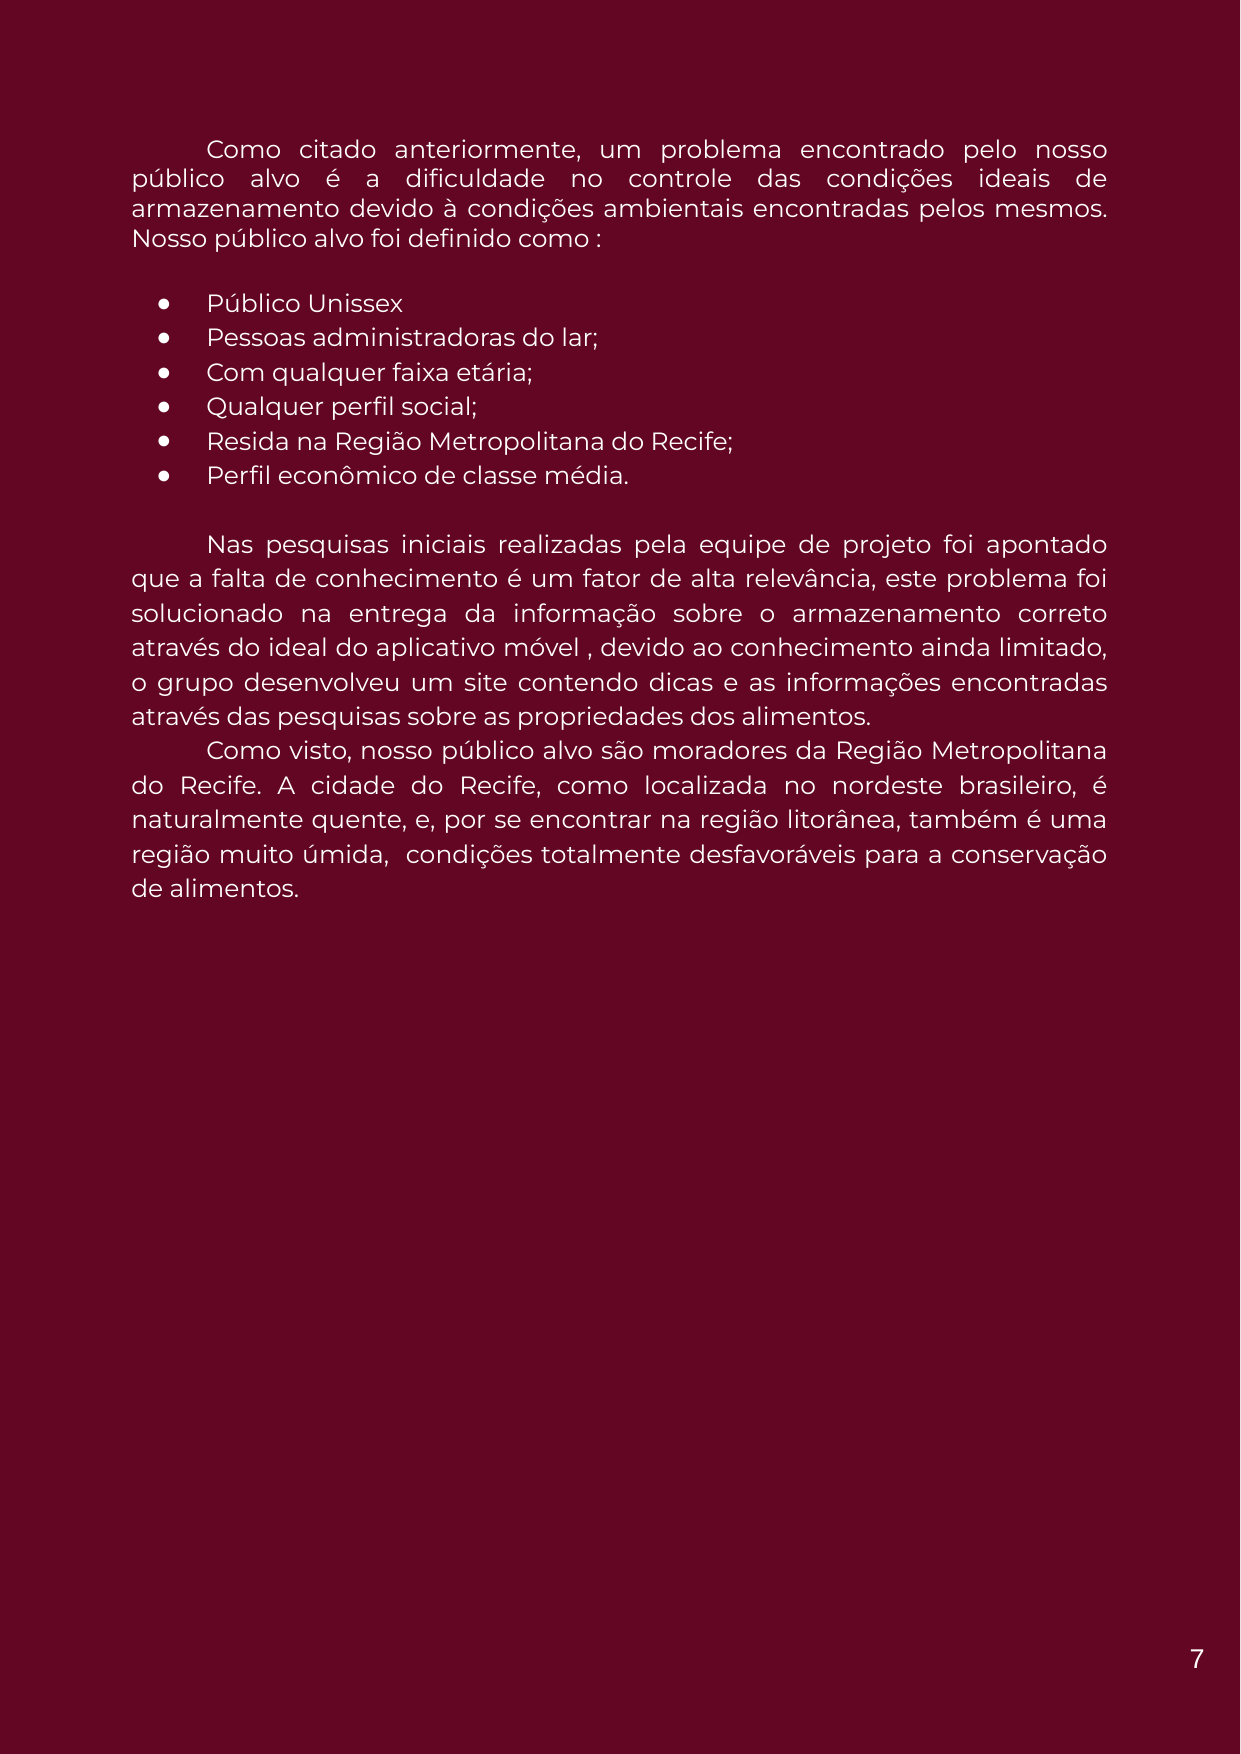

Como citado anteriormente, um problema encontrado pelo nosso público alvo é a dificuldade no controle das condições ideais de armazenamento devido à condições ambientais encontradas pelos mesmos. Nosso público alvo foi definido como :

Público Unissex
Pessoas administradoras do lar;
Com qualquer faixa etária;
Qualquer perfil social;
Resida na Região Metropolitana do Recife;
Perfil econômico de classe média.

Nas pesquisas iniciais realizadas pela equipe de projeto foi apontado que a falta de conhecimento é um fator de alta relevância, este problema foi solucionado na entrega da informação sobre o armazenamento correto através do ideal do aplicativo móvel , devido ao conhecimento ainda limitado, o grupo desenvolveu um site contendo dicas e as informações encontradas através das pesquisas sobre as propriedades dos alimentos.
Como visto, nosso público alvo são moradores da Região Metropolitana do Recife. A cidade do Recife, como localizada no nordeste brasileiro, é naturalmente quente, e, por se encontrar na região litorânea, também é uma região muito úmida,  condições totalmente desfavoráveis para a conservação de alimentos.

7